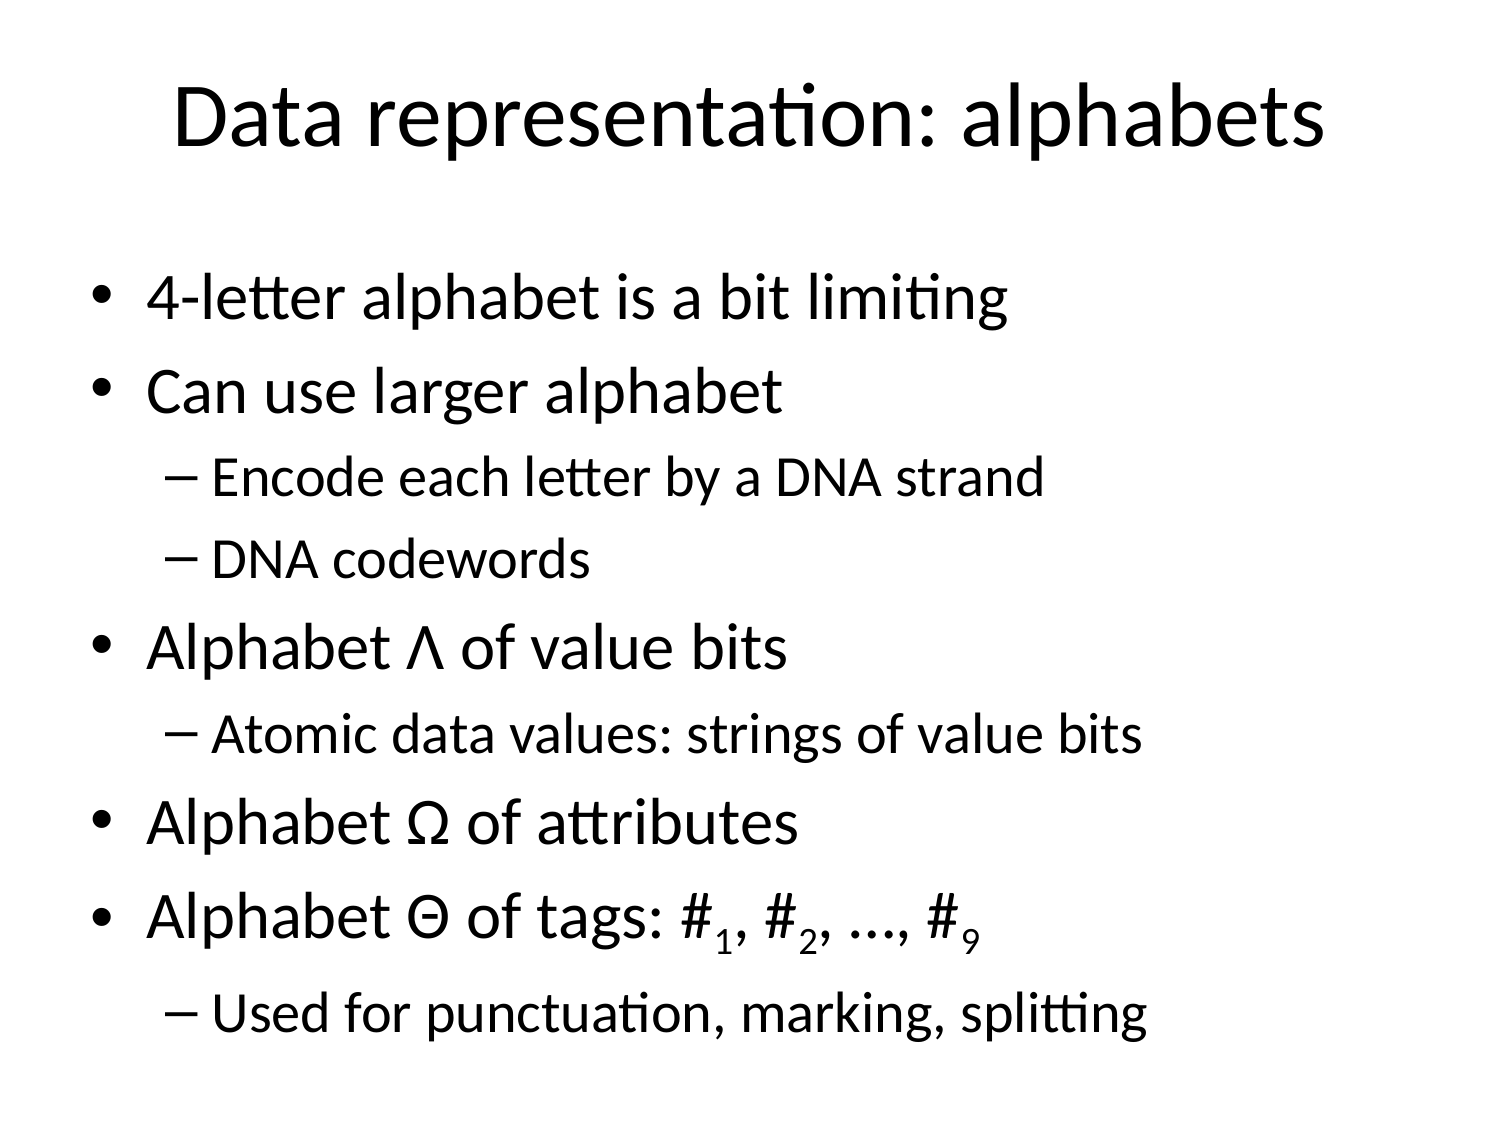

# Data representation: alphabets
4-letter alphabet is a bit limiting
Can use larger alphabet
Encode each letter by a DNA strand
DNA codewords
Alphabet Λ of value bits
Atomic data values: strings of value bits
Alphabet Ω of attributes
Alphabet Θ of tags: #1, #2, …, #9
Used for punctuation, marking, splitting